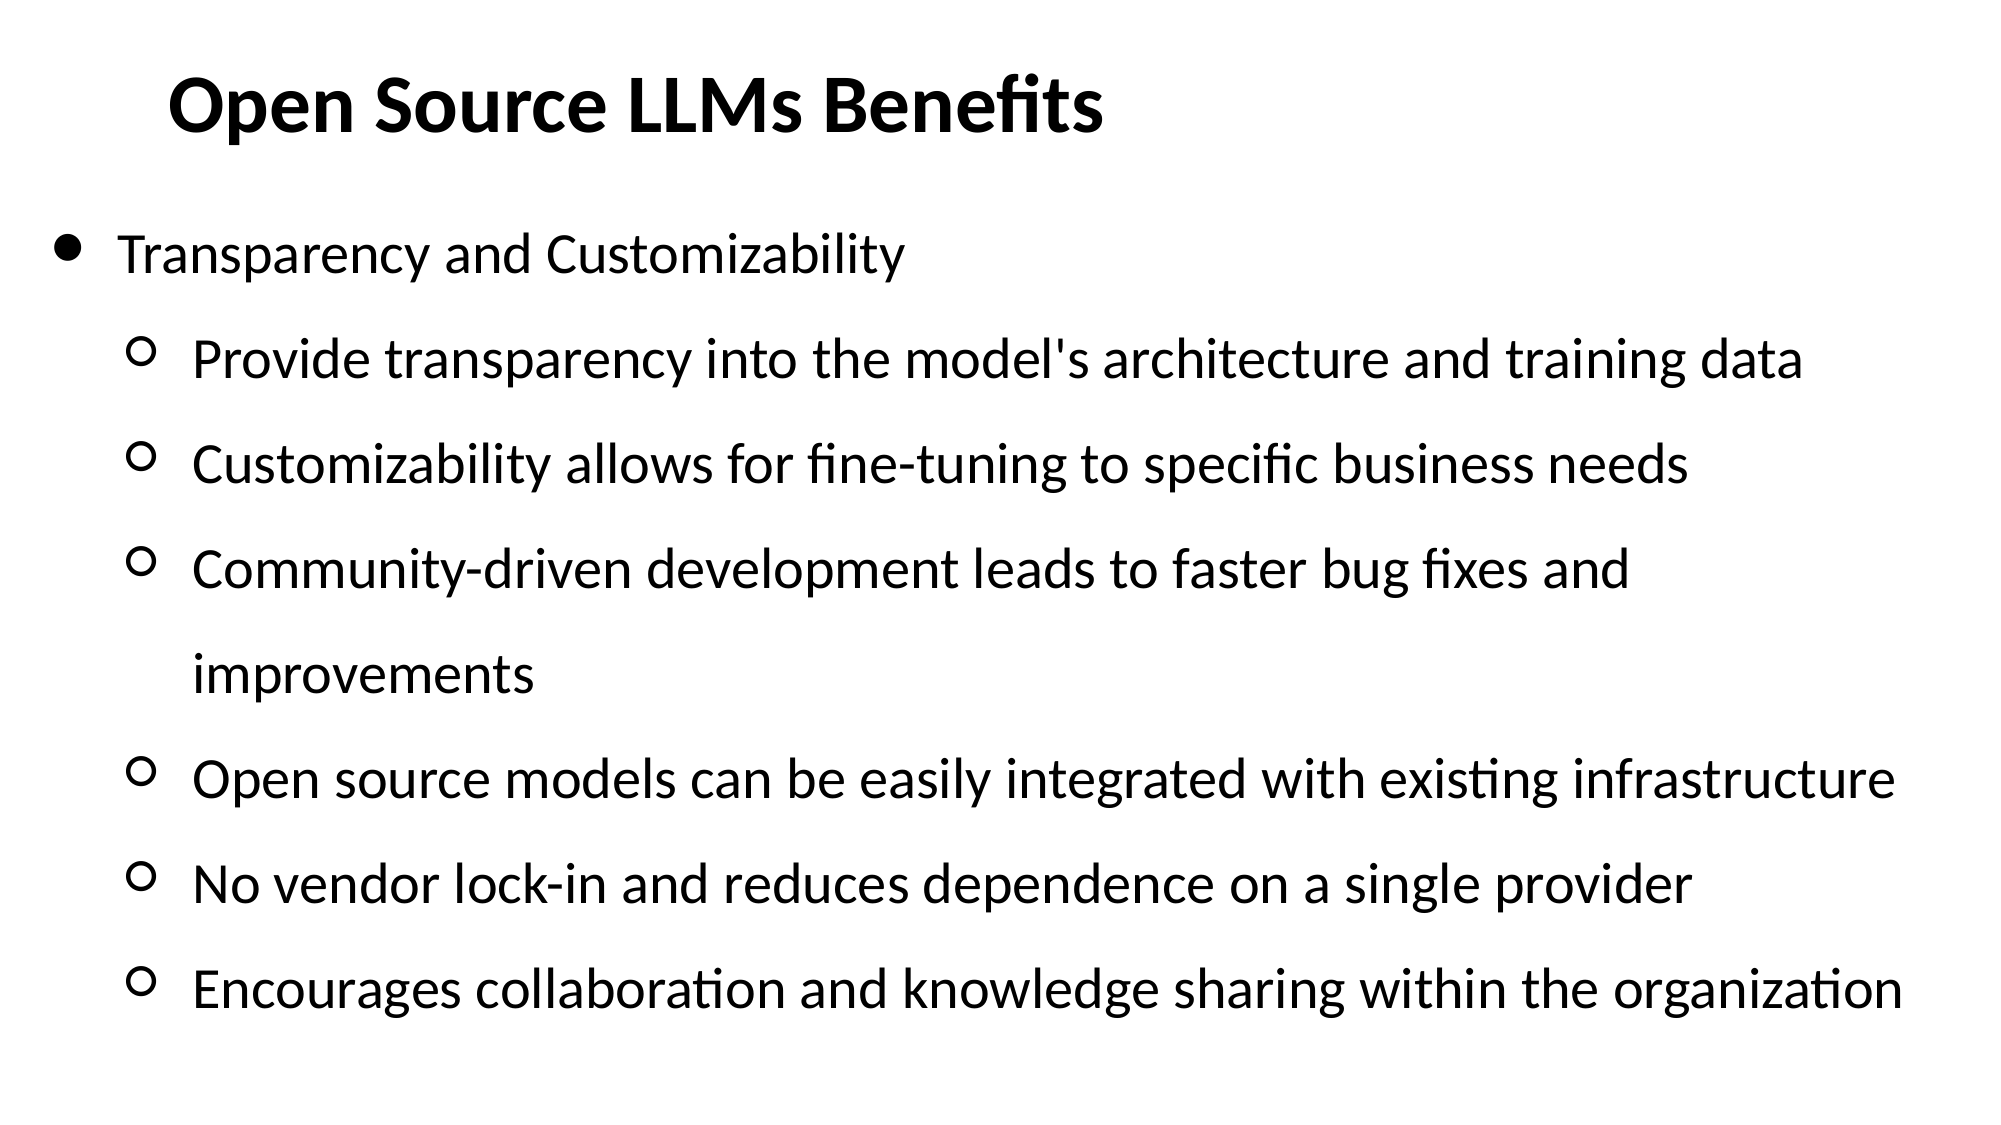

Open Source LLMs Benefits
Transparency and Customizability
Provide transparency into the model's architecture and training data
Customizability allows for fine-tuning to specific business needs
Community-driven development leads to faster bug fixes and improvements
Open source models can be easily integrated with existing infrastructure
No vendor lock-in and reduces dependence on a single provider
Encourages collaboration and knowledge sharing within the organization